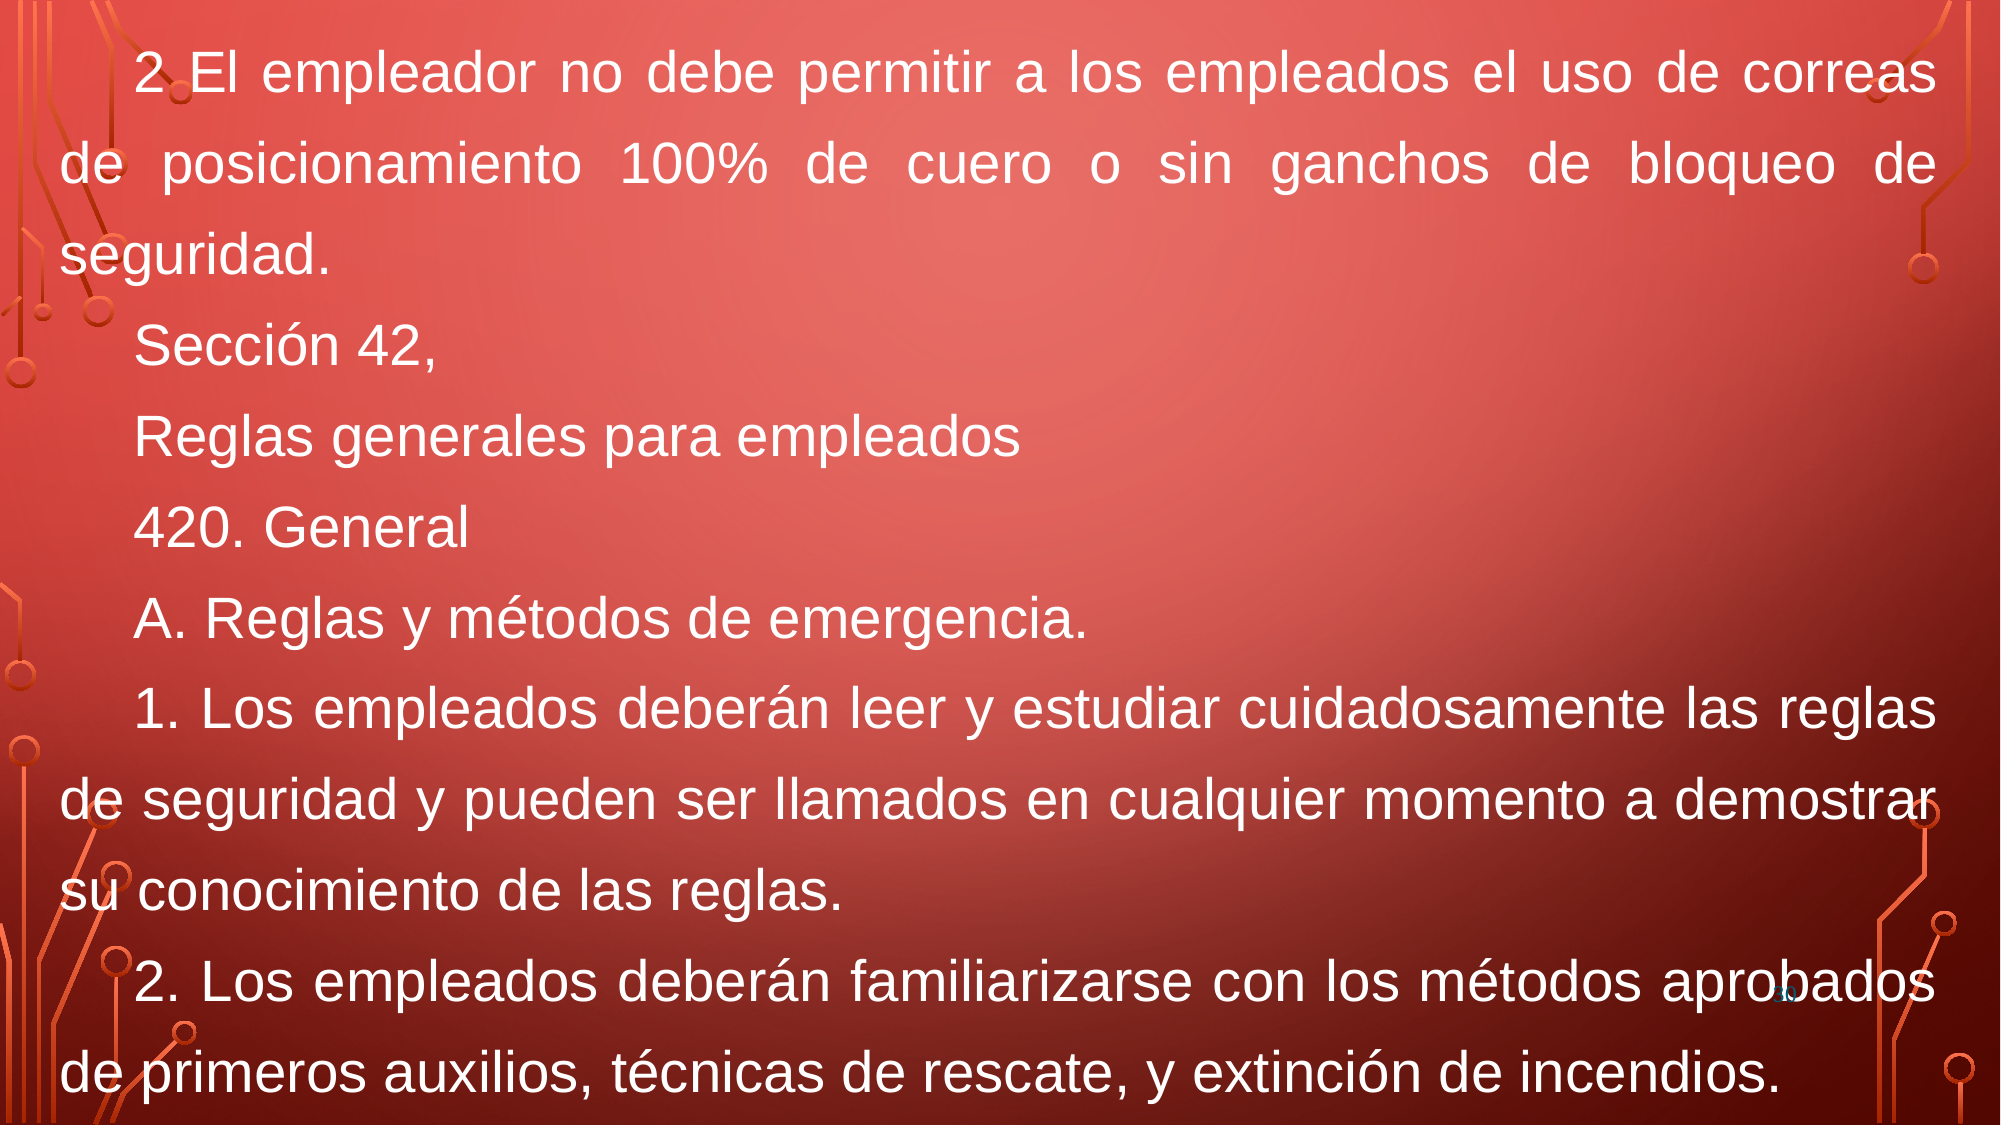

2 El empleador no debe permitir a los empleados el uso de correas de posicionamiento 100% de cuero o sin ganchos de bloqueo de seguridad.
Sección 42,
Reglas generales para empleados
420. General
A. Reglas y métodos de emergencia.
1. Los empleados deberán leer y estudiar cuidadosamente las reglas de seguridad y pueden ser llamados en cualquier momento a demostrar su conocimiento de las reglas.
2. Los empleados deberán familiarizarse con los métodos aprobados de primeros auxilios, técnicas de rescate, y extinción de incendios.
30